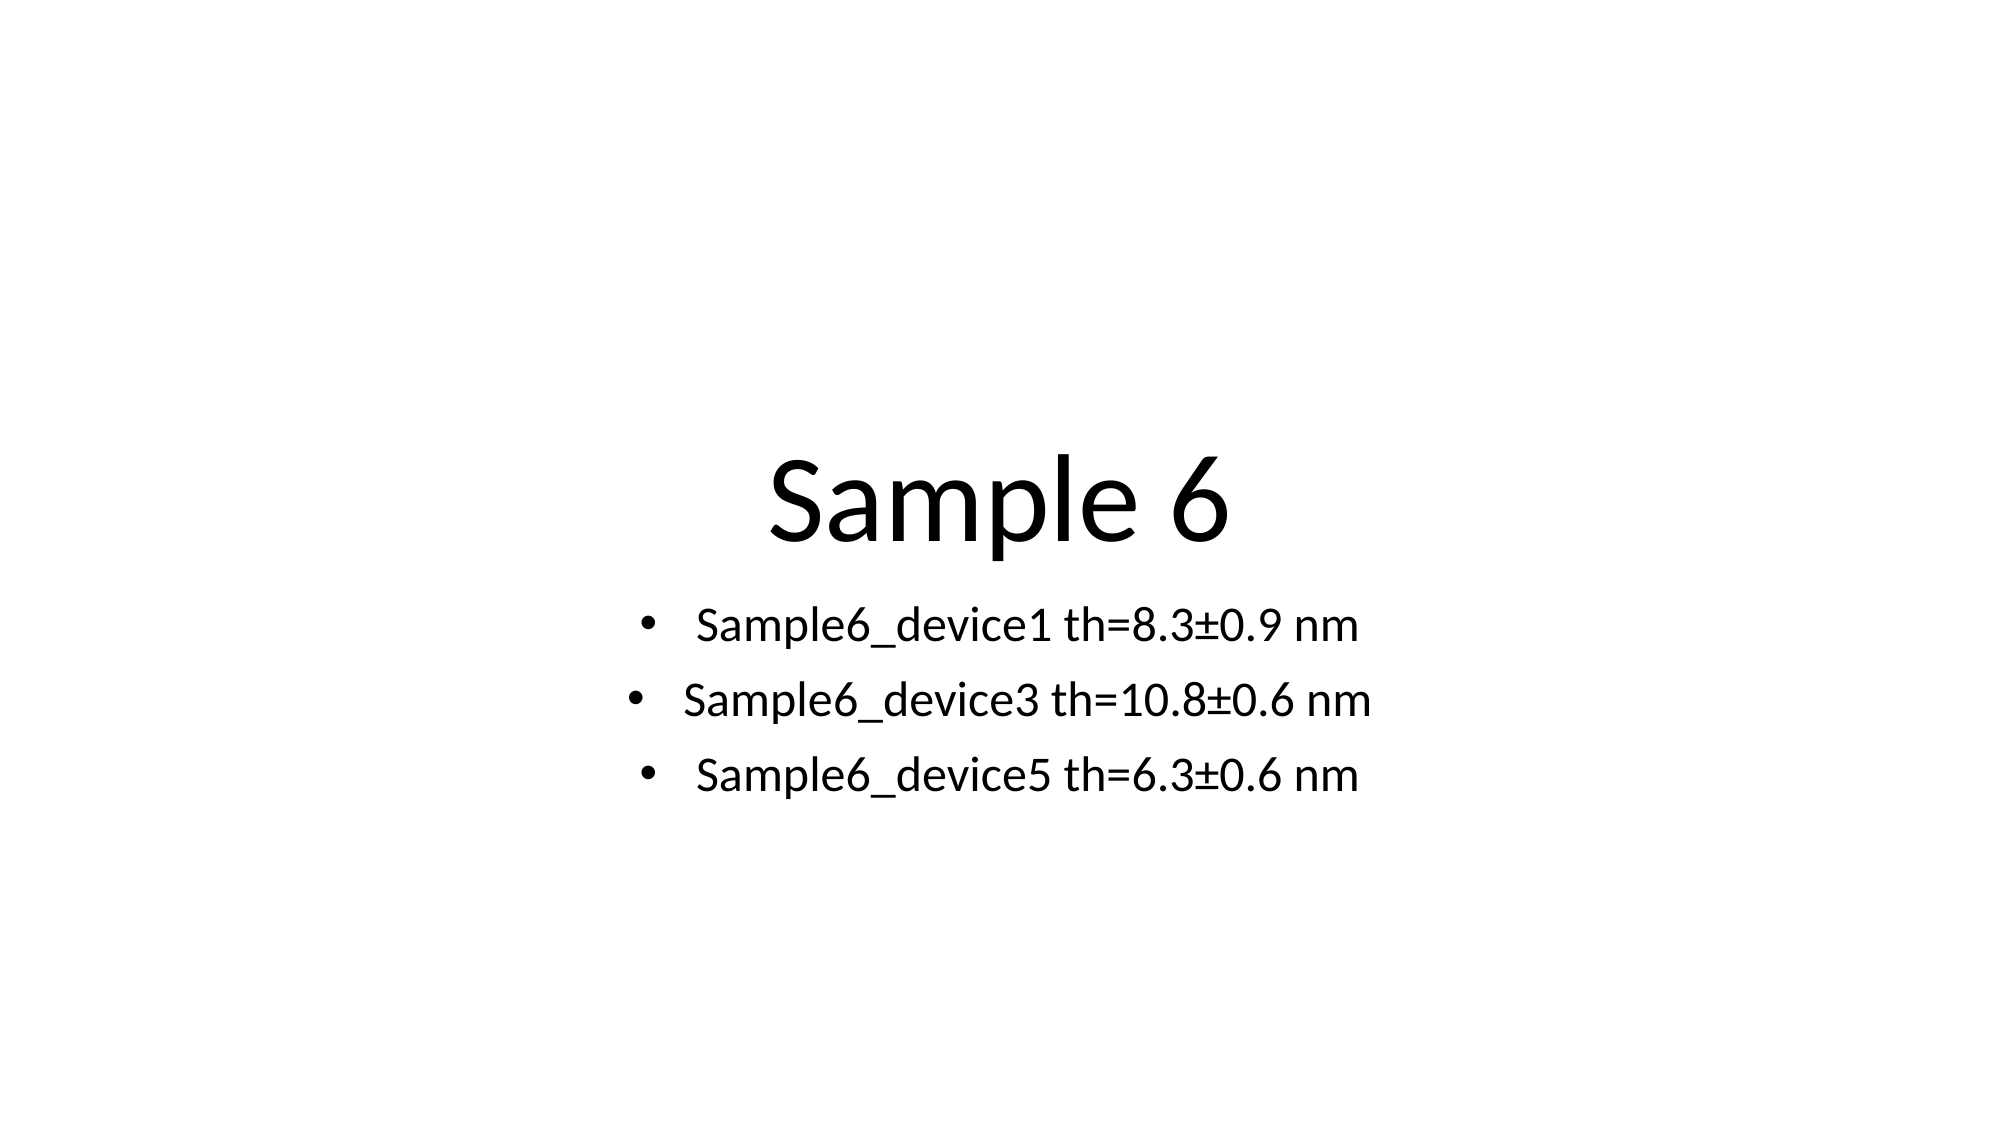

# Sample 6
Sample6_device1 th=8.3±0.9 nm
Sample6_device3 th=10.8±0.6 nm
Sample6_device5 th=6.3±0.6 nm